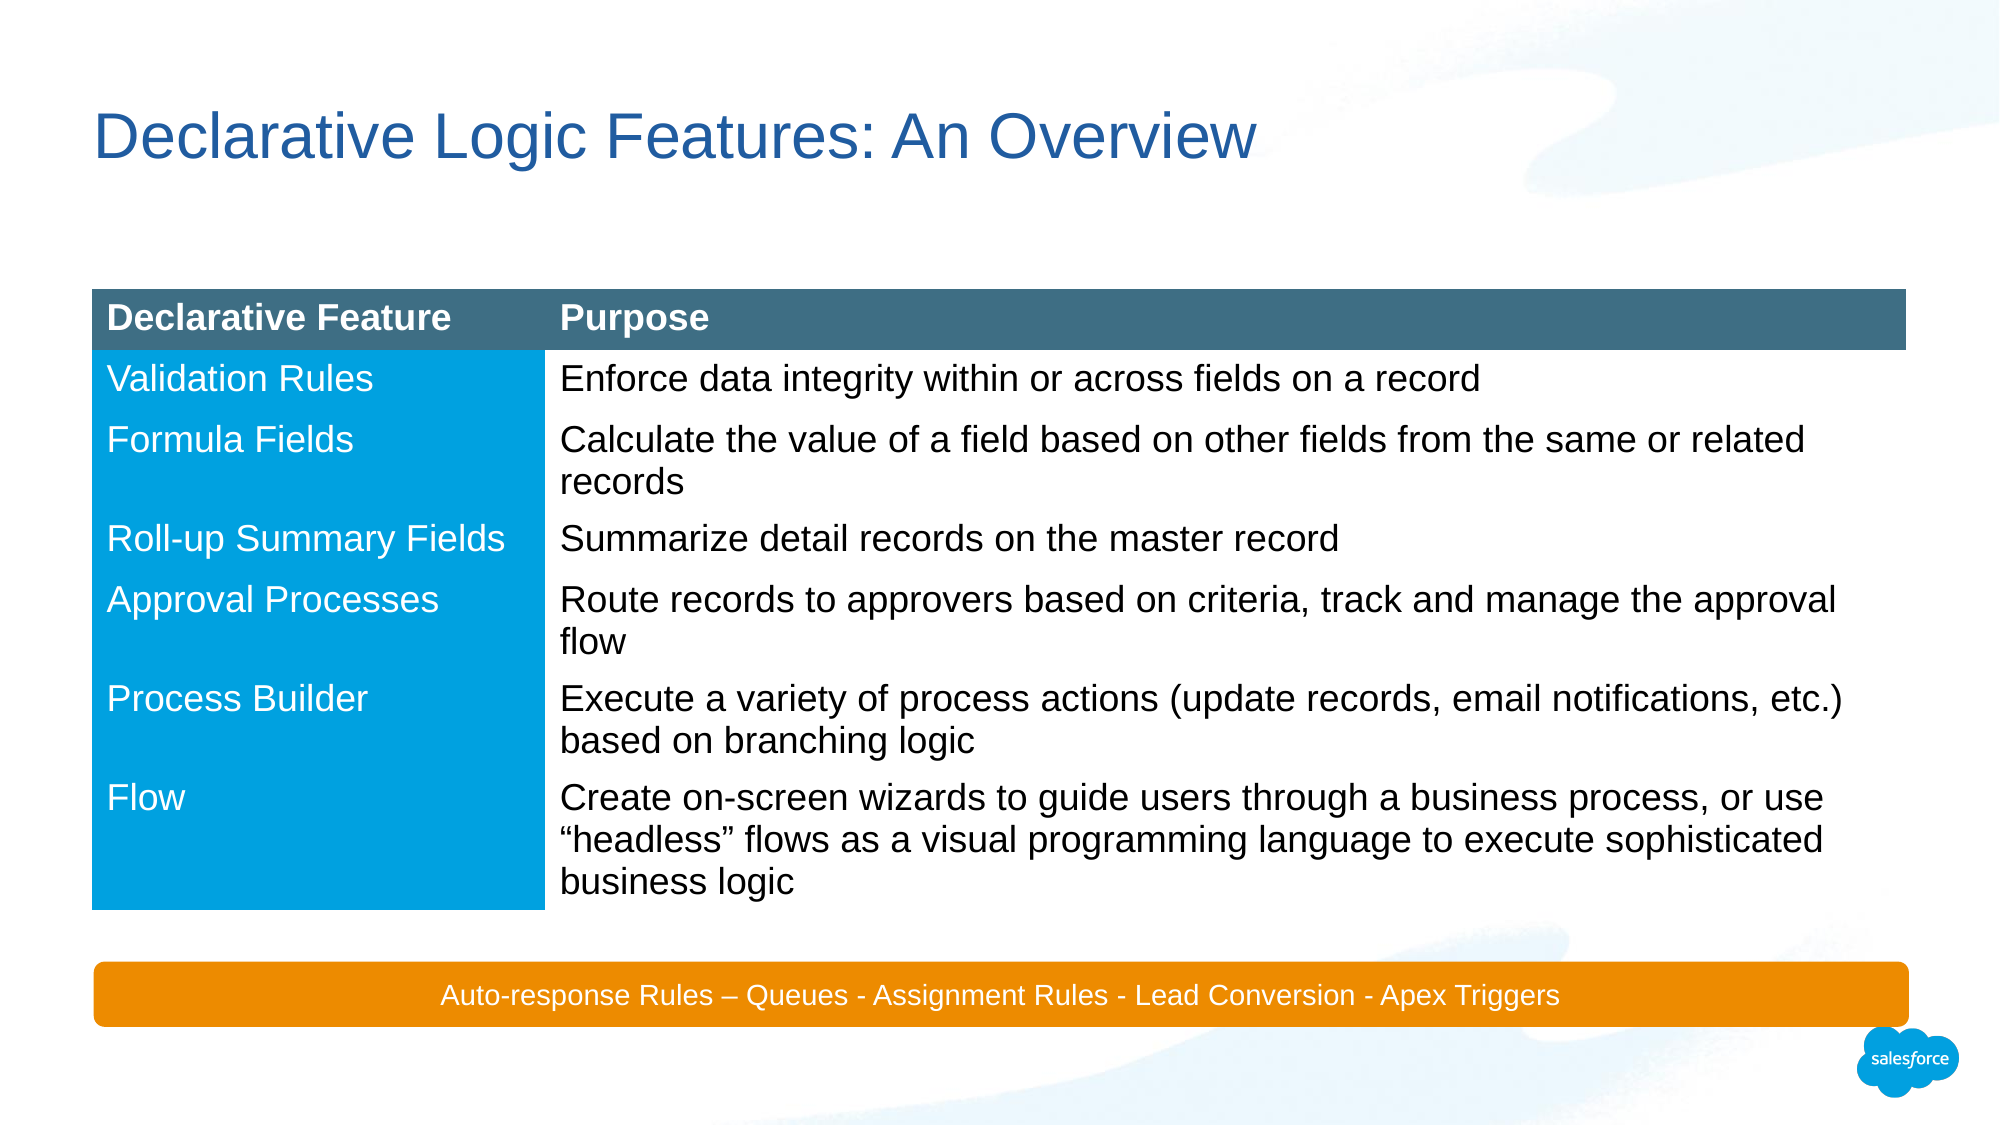

Declarative Logic Features: An Overview
| Declarative Feature | Purpose |
| --- | --- |
| Validation Rules | Enforce data integrity within or across fields on a record |
| Formula Fields | Calculate the value of a field based on other fields from the same or related records |
| Roll-up Summary Fields | Summarize detail records on the master record |
| Approval Processes | Route records to approvers based on criteria, track and manage the approval flow |
| Process Builder | Execute a variety of process actions (update records, email notifications, etc.) based on branching logic |
| Flow | Create on-screen wizards to guide users through a business process, or use “headless” flows as a visual programming language to execute sophisticated business logic |
Auto-response Rules – Queues - Assignment Rules - Lead Conversion - Apex Triggers